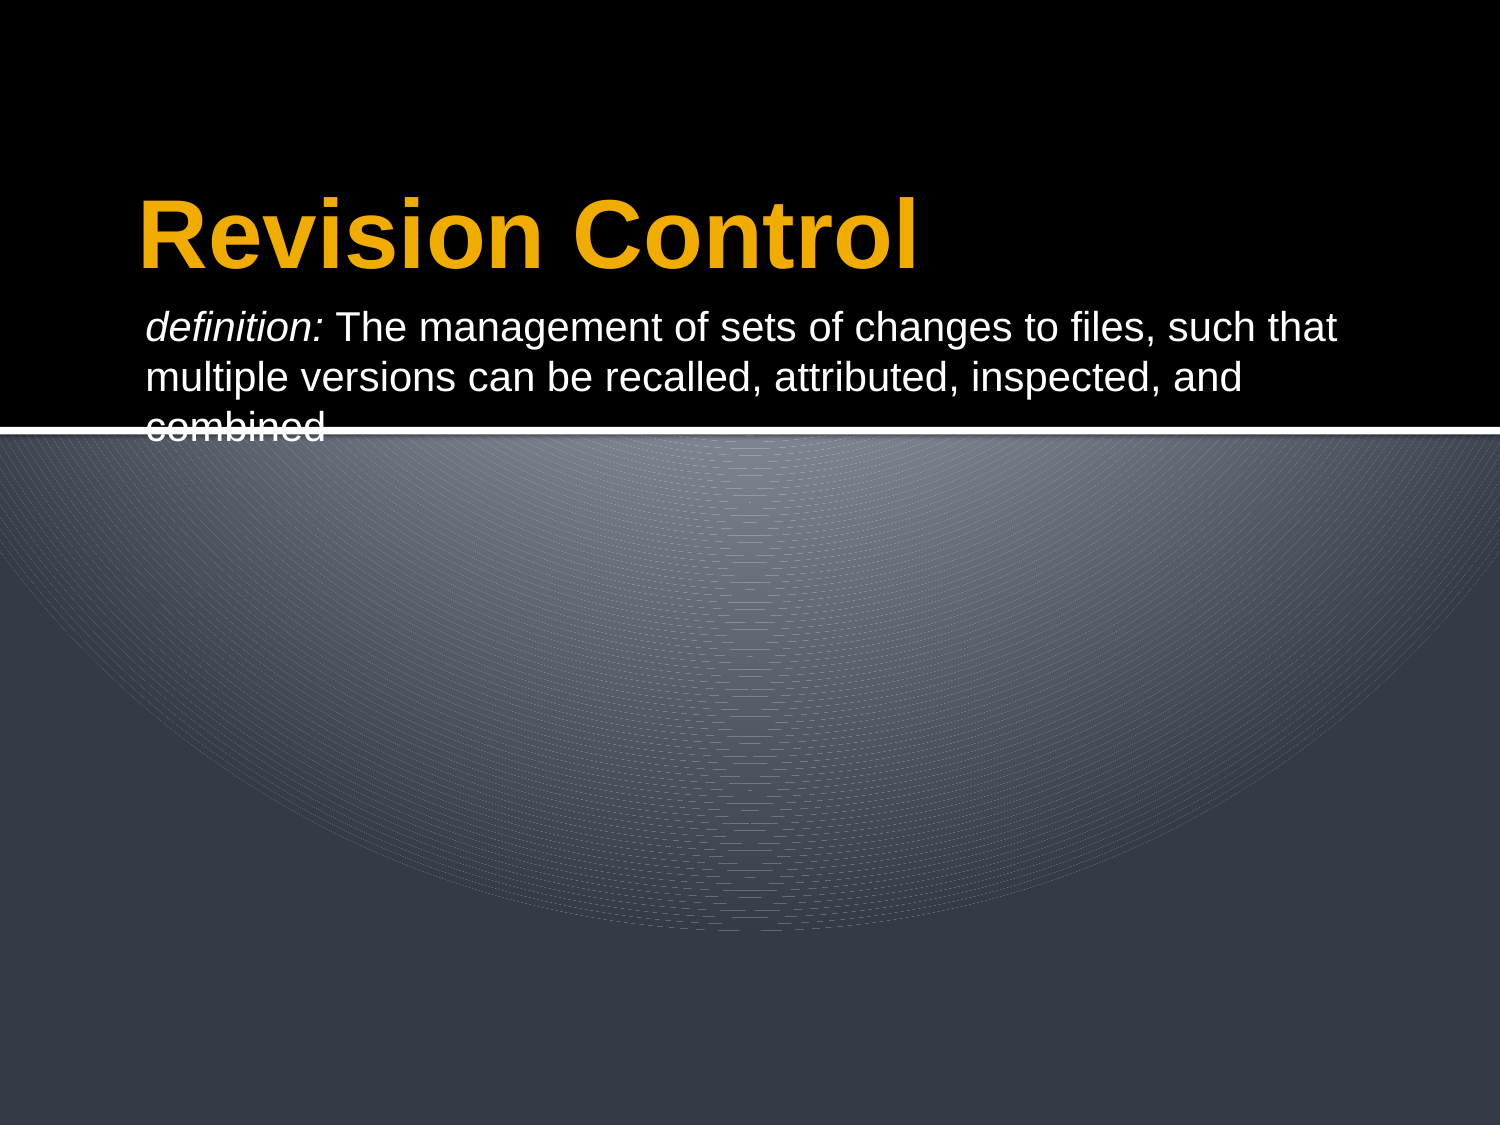

# Revision Control
definition: The management of sets of changes to files, such that multiple versions can be recalled, attributed, inspected, and combined